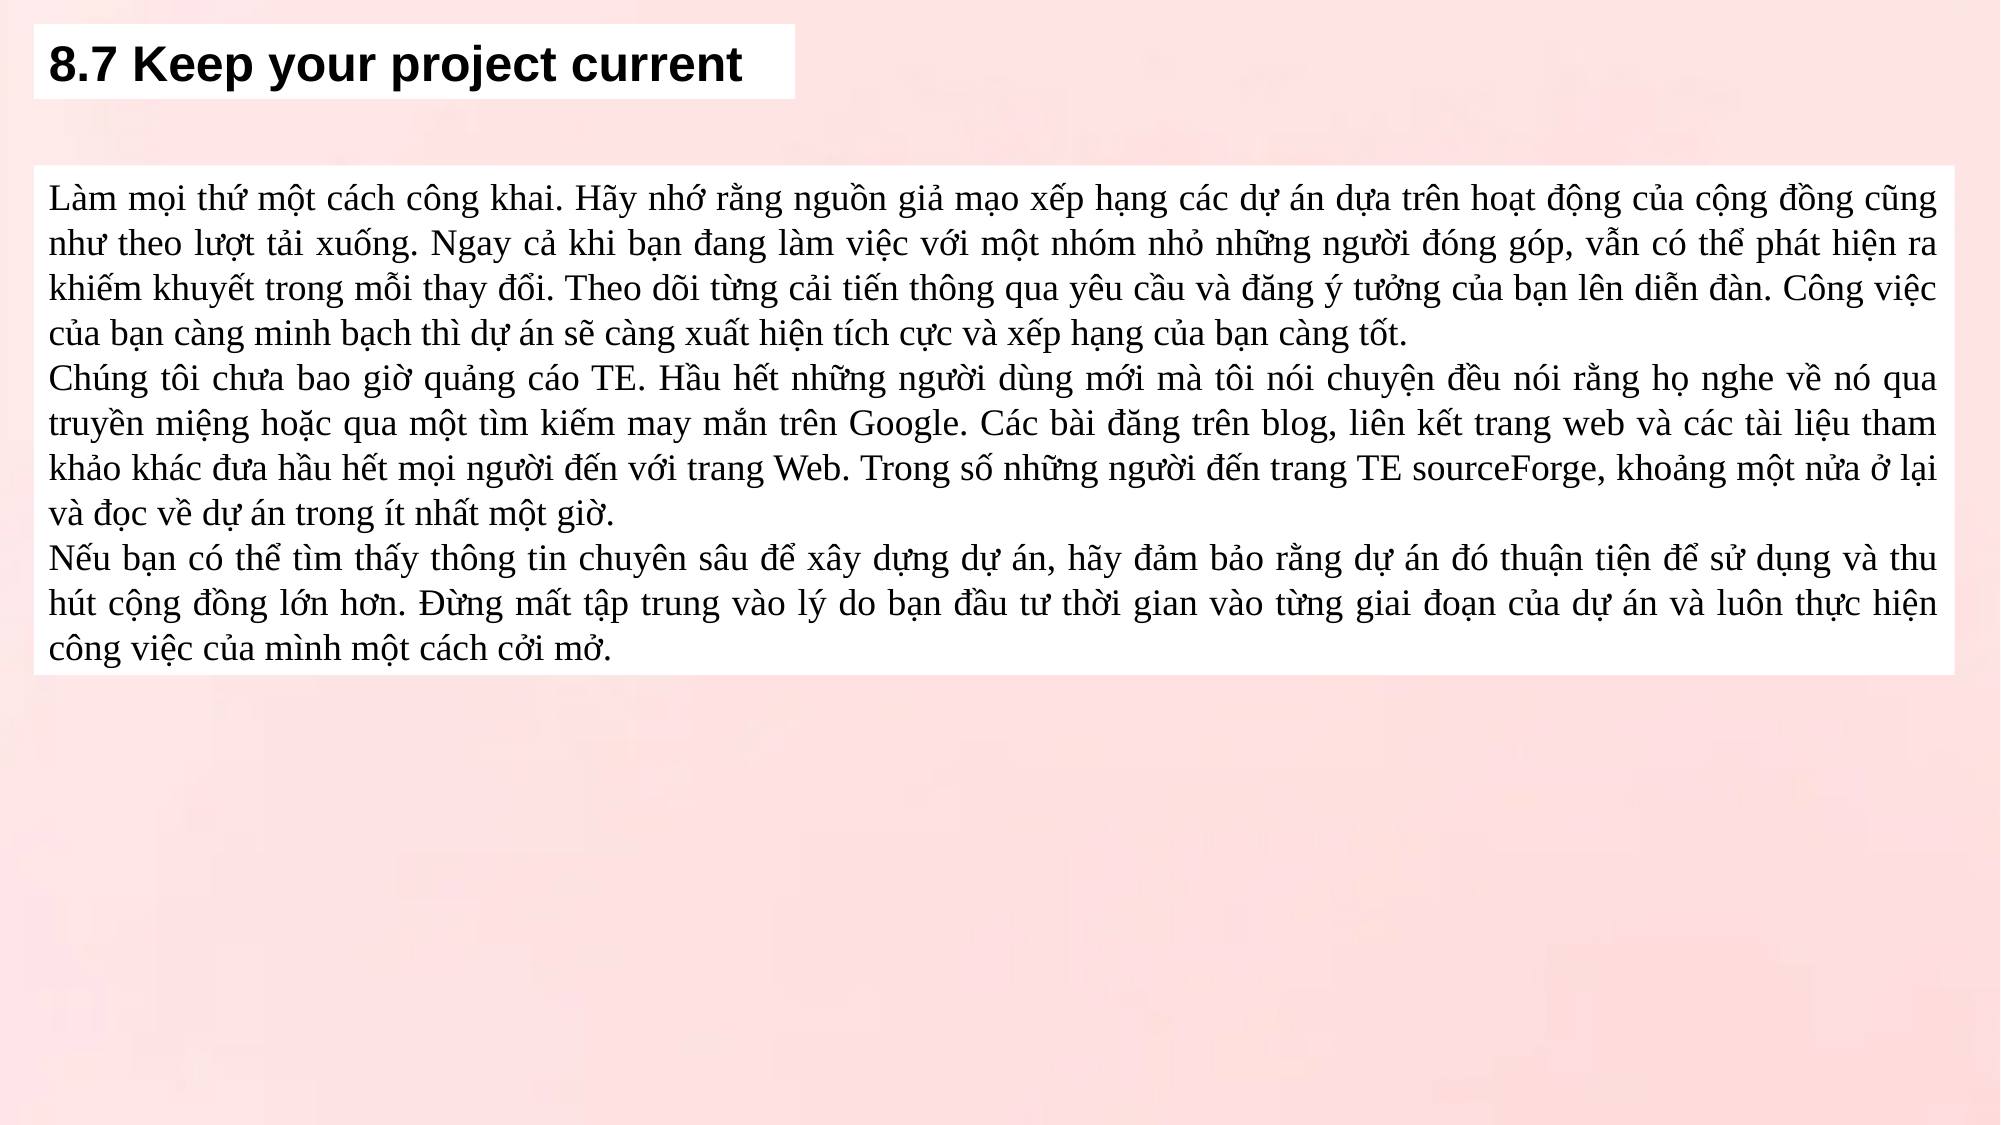

8.7 Keep your project current
Làm mọi thứ một cách công khai. Hãy nhớ rằng nguồn giả mạo xếp hạng các dự án dựa trên hoạt động của cộng đồng cũng như theo lượt tải xuống. Ngay cả khi bạn đang làm việc với một nhóm nhỏ những người đóng góp, vẫn có thể phát hiện ra khiếm khuyết trong mỗi thay đổi. Theo dõi từng cải tiến thông qua yêu cầu và đăng ý tưởng của bạn lên diễn đàn. Công việc của bạn càng minh bạch thì dự án sẽ càng xuất hiện tích cực và xếp hạng của bạn càng tốt.
Chúng tôi chưa bao giờ quảng cáo TE. Hầu hết những người dùng mới mà tôi nói chuyện đều nói rằng họ nghe về nó qua truyền miệng hoặc qua một tìm kiếm may mắn trên Google. Các bài đăng trên blog, liên kết trang web và các tài liệu tham khảo khác đưa hầu hết mọi người đến với trang Web. Trong số những người đến trang TE sourceForge, khoảng một nửa ở lại và đọc về dự án trong ít nhất một giờ.
Nếu bạn có thể tìm thấy thông tin chuyên sâu để xây dựng dự án, hãy đảm bảo rằng dự án đó thuận tiện để sử dụng và thu hút cộng đồng lớn hơn. Đừng mất tập trung vào lý do bạn đầu tư thời gian vào từng giai đoạn của dự án và luôn thực hiện công việc của mình một cách cởi mở.